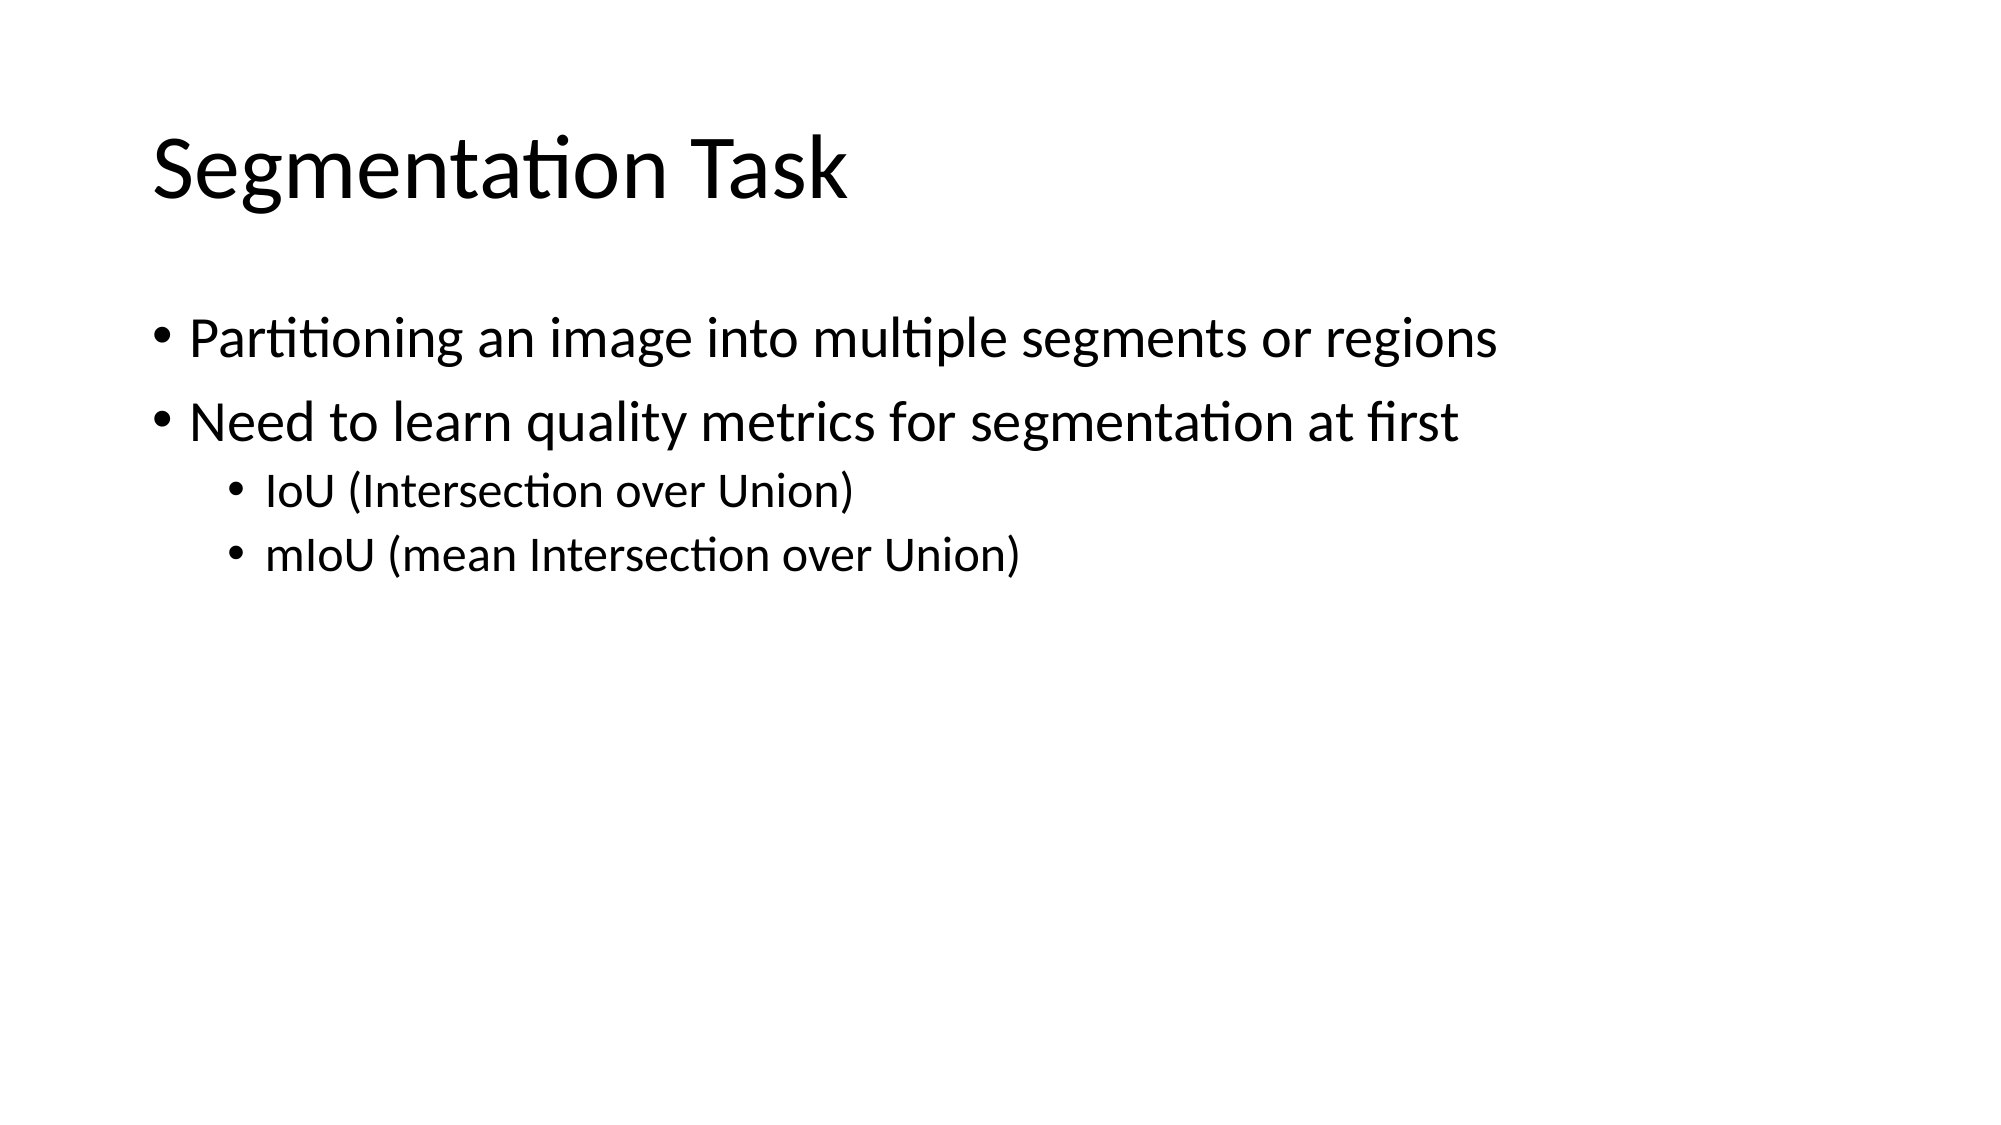

# Segmentation Task
Partitioning an image into multiple segments or regions
Need to learn quality metrics for segmentation at first
IoU (Intersection over Union)
mIoU (mean Intersection over Union)